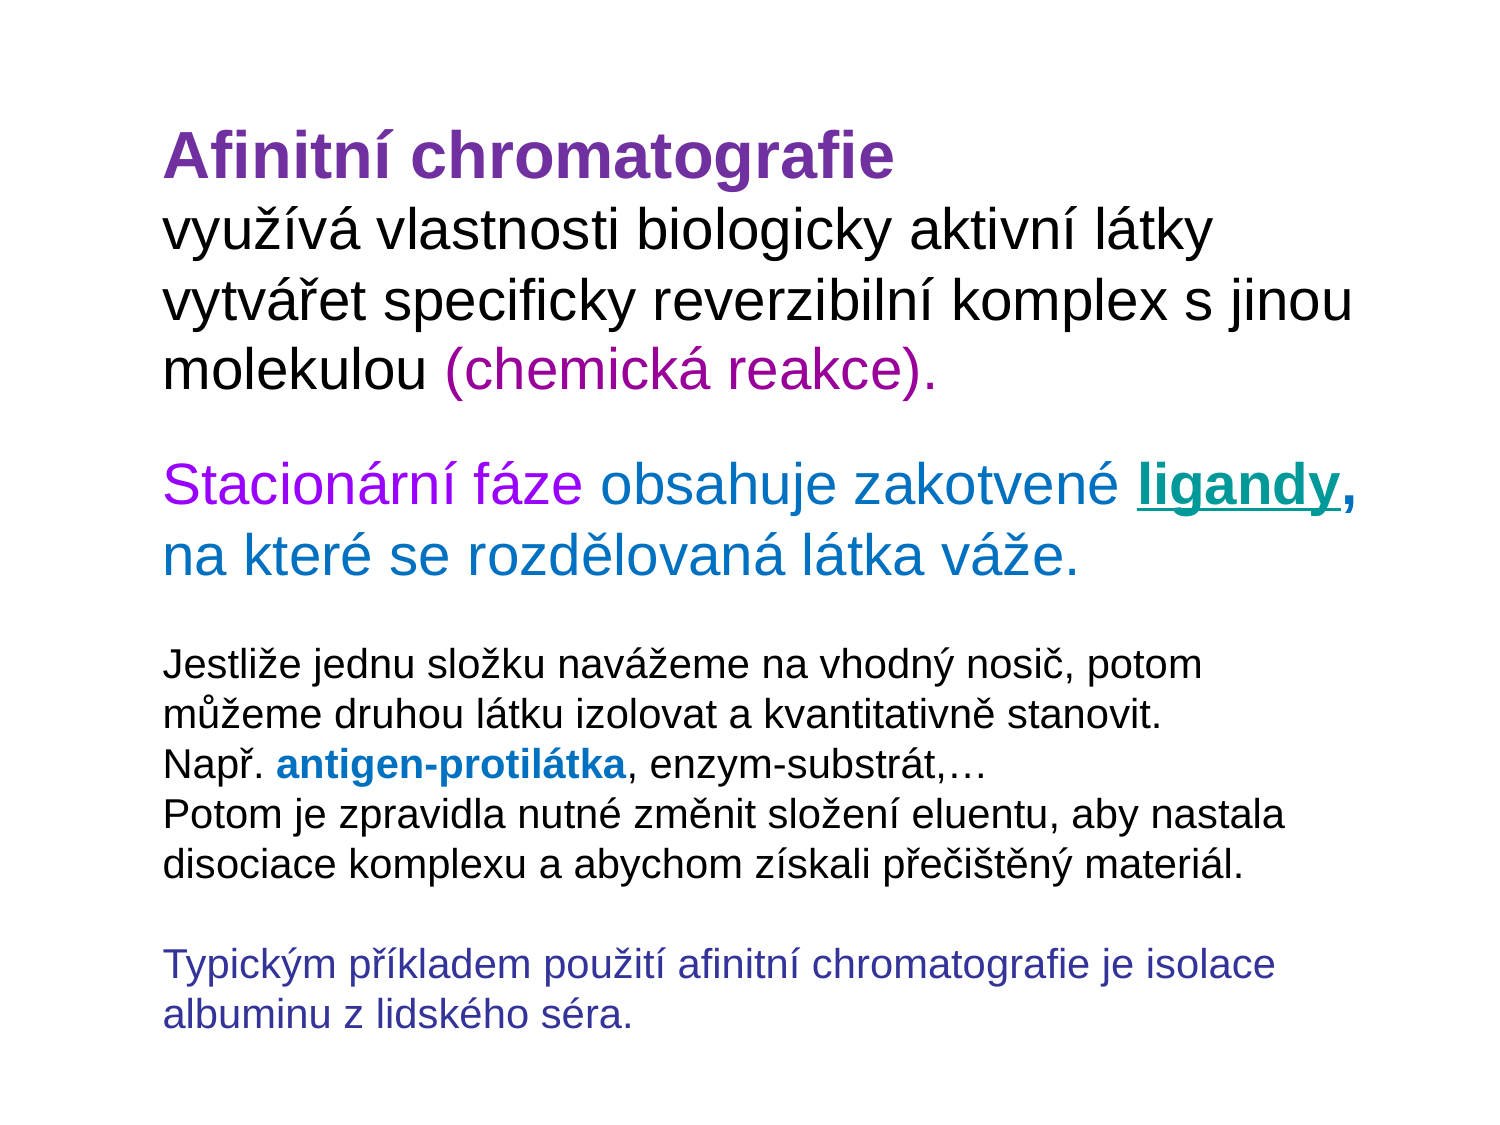

Afinitní chromatografie
využívá vlastnosti biologicky aktivní látky vytvářet specificky reverzibilní komplex s jinou molekulou (chemická reakce).

Stacionární fáze obsahuje zakotvené ligandy, na které se rozdělovaná látka váže.

Jestliže jednu složku navážeme na vhodný nosič, potom můžeme druhou látku izolovat a kvantitativně stanovit.
Např. antigen-protilátka, enzym-substrát,…
Potom je zpravidla nutné změnit složení eluentu, aby nastala disociace komplexu a abychom získali přečištěný materiál.

Typickým příkladem použití afinitní chromatografie je isolace albuminu z lidského séra.